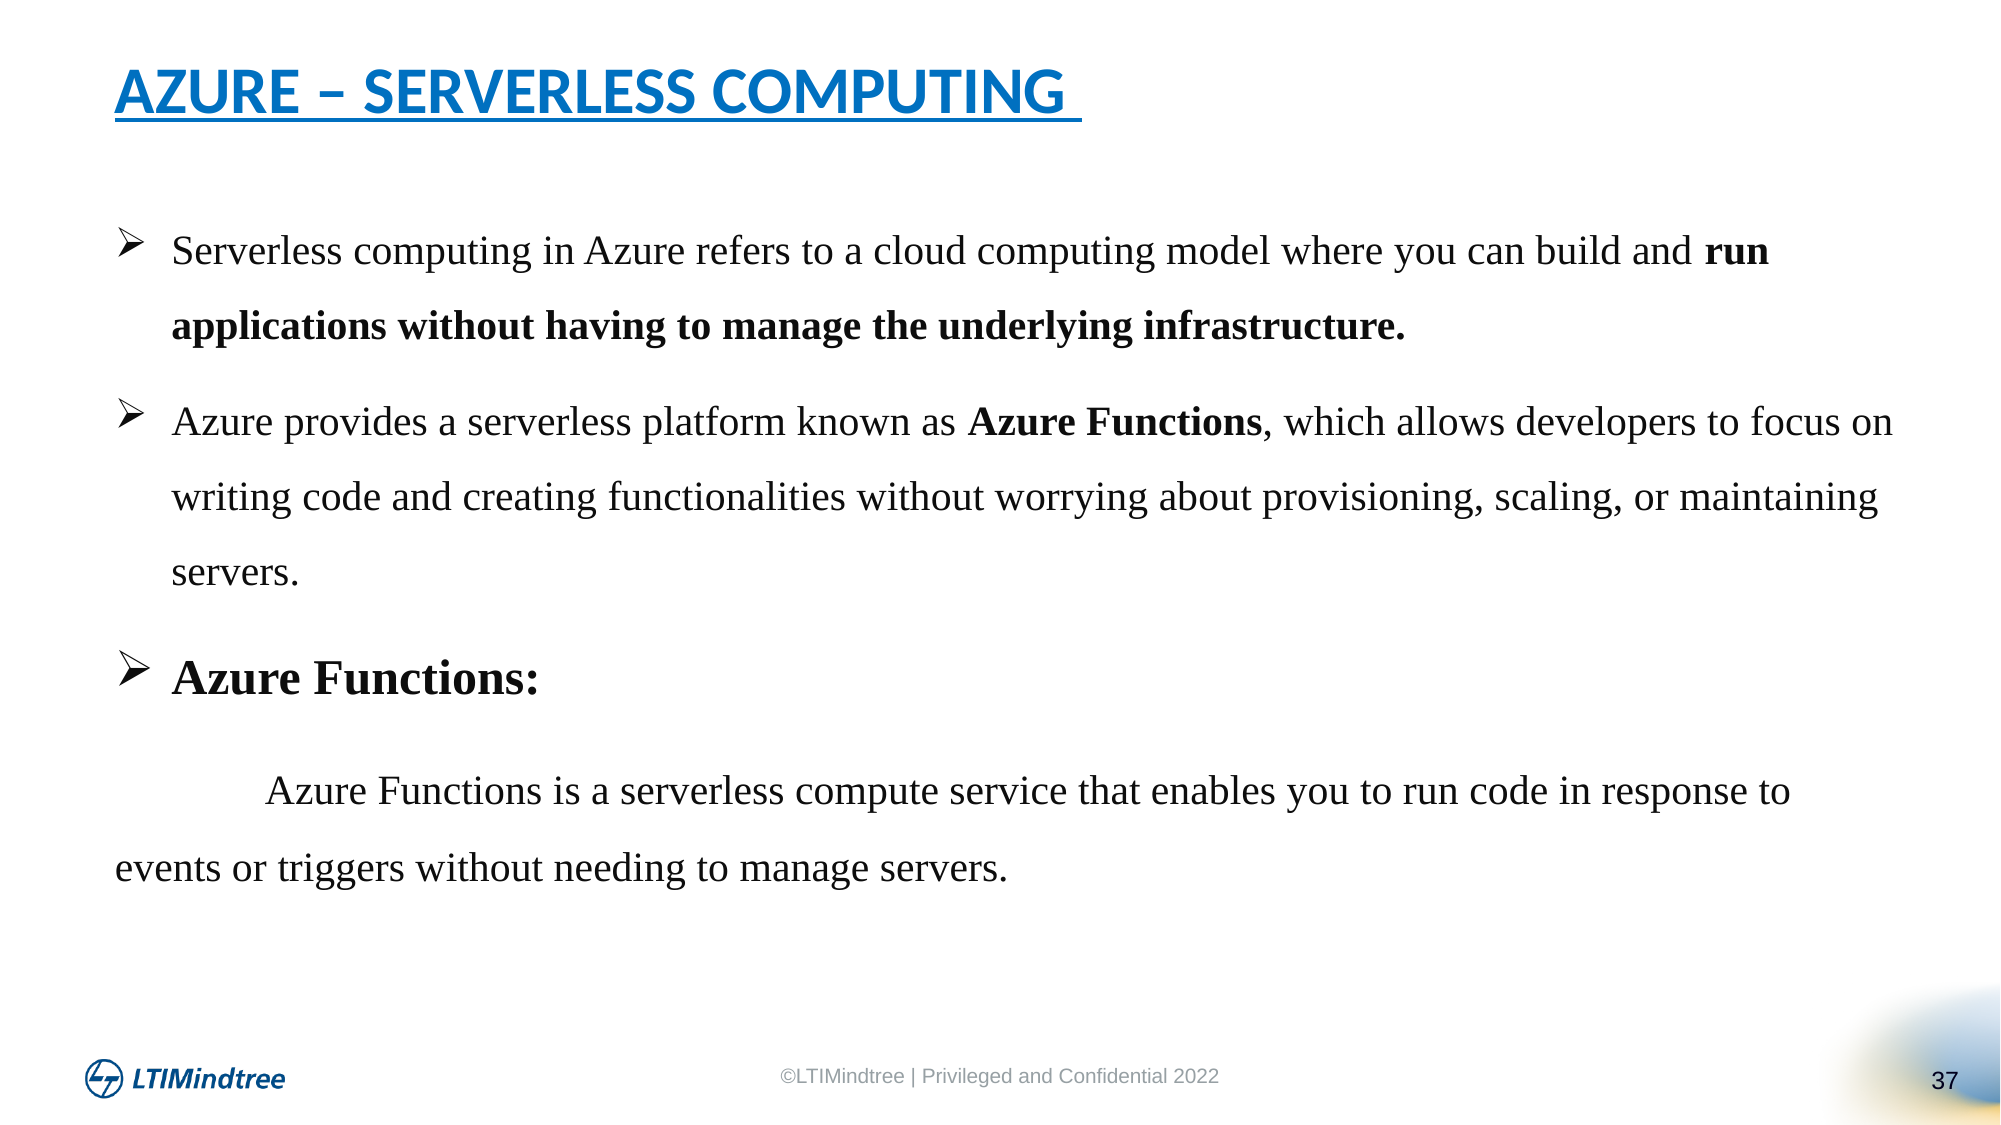

AZURE – SERVERLESS COMPUTING
Serverless computing in Azure refers to a cloud computing model where you can build and run applications without having to manage the underlying infrastructure.
Azure provides a serverless platform known as Azure Functions, which allows developers to focus on writing code and creating functionalities without worrying about provisioning, scaling, or maintaining servers.
Azure Functions:
	Azure Functions is a serverless compute service that enables you to run code in response to events or triggers without needing to manage servers.